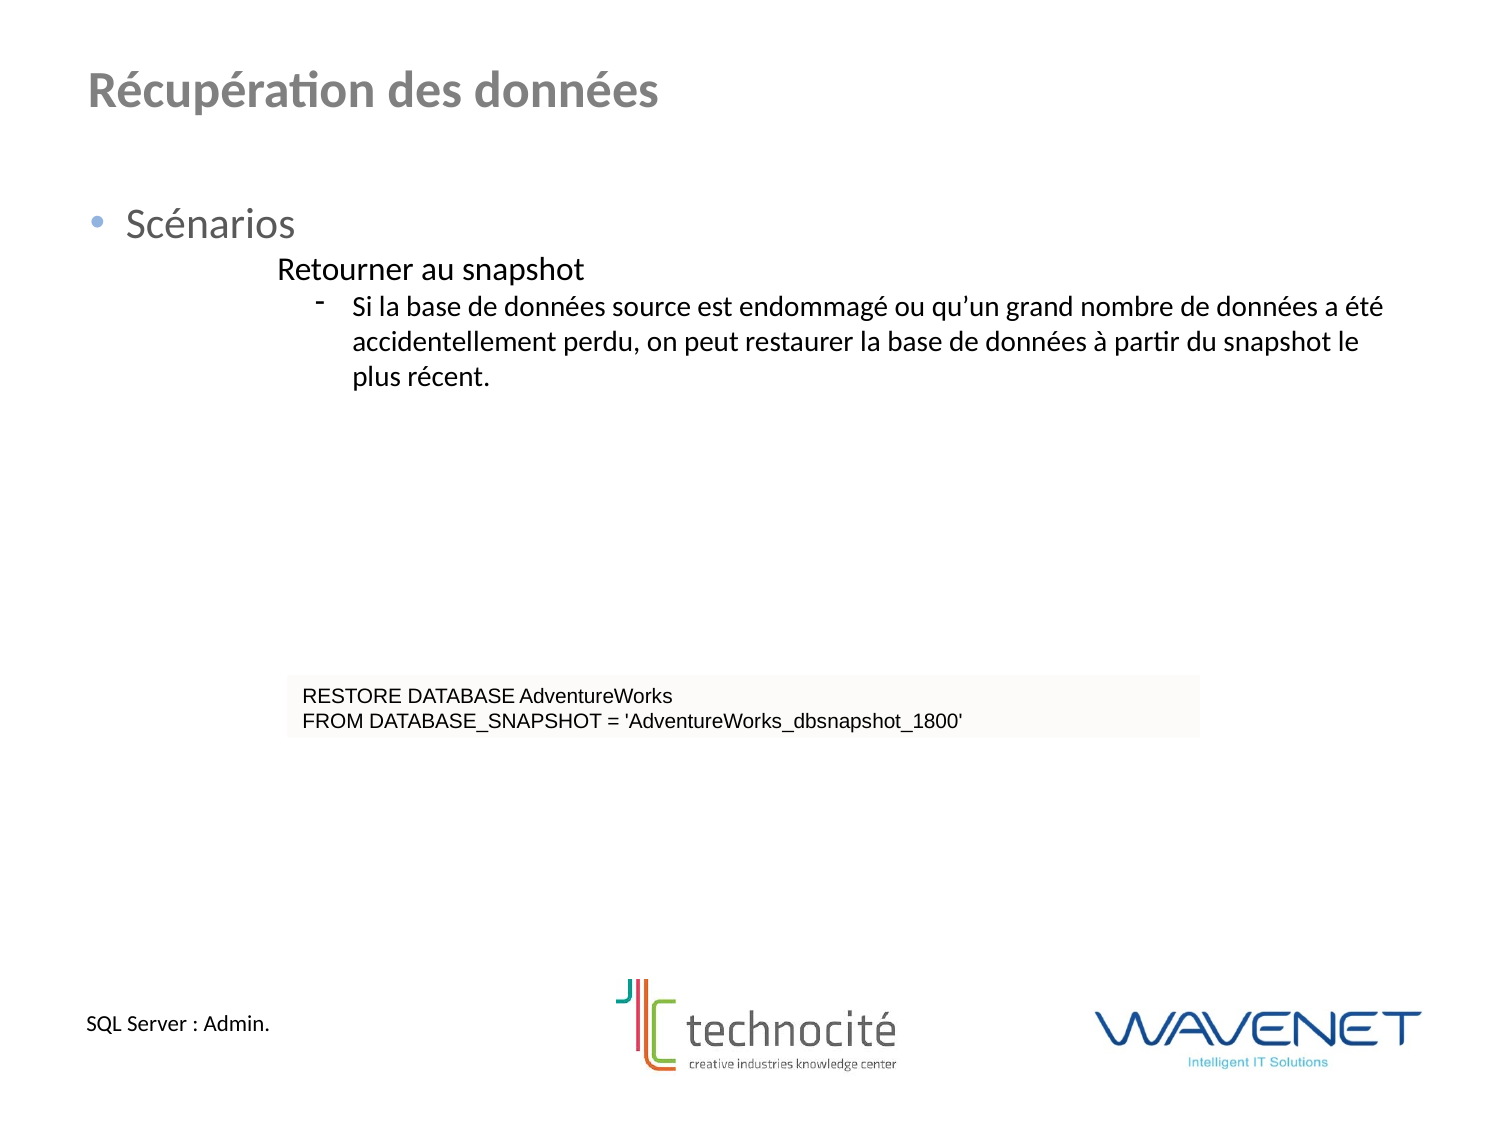

Récupération des données
Scénarios
Retourner au snapshot
Si la base de données source est endommagé ou qu’un grand nombre de données a été accidentellement perdu, on peut restaurer la base de données à partir du snapshot le plus récent.
RESTORE DATABASE AdventureWorks
FROM DATABASE_SNAPSHOT = 'AdventureWorks_dbsnapshot_1800'
SQL Server : Admin.